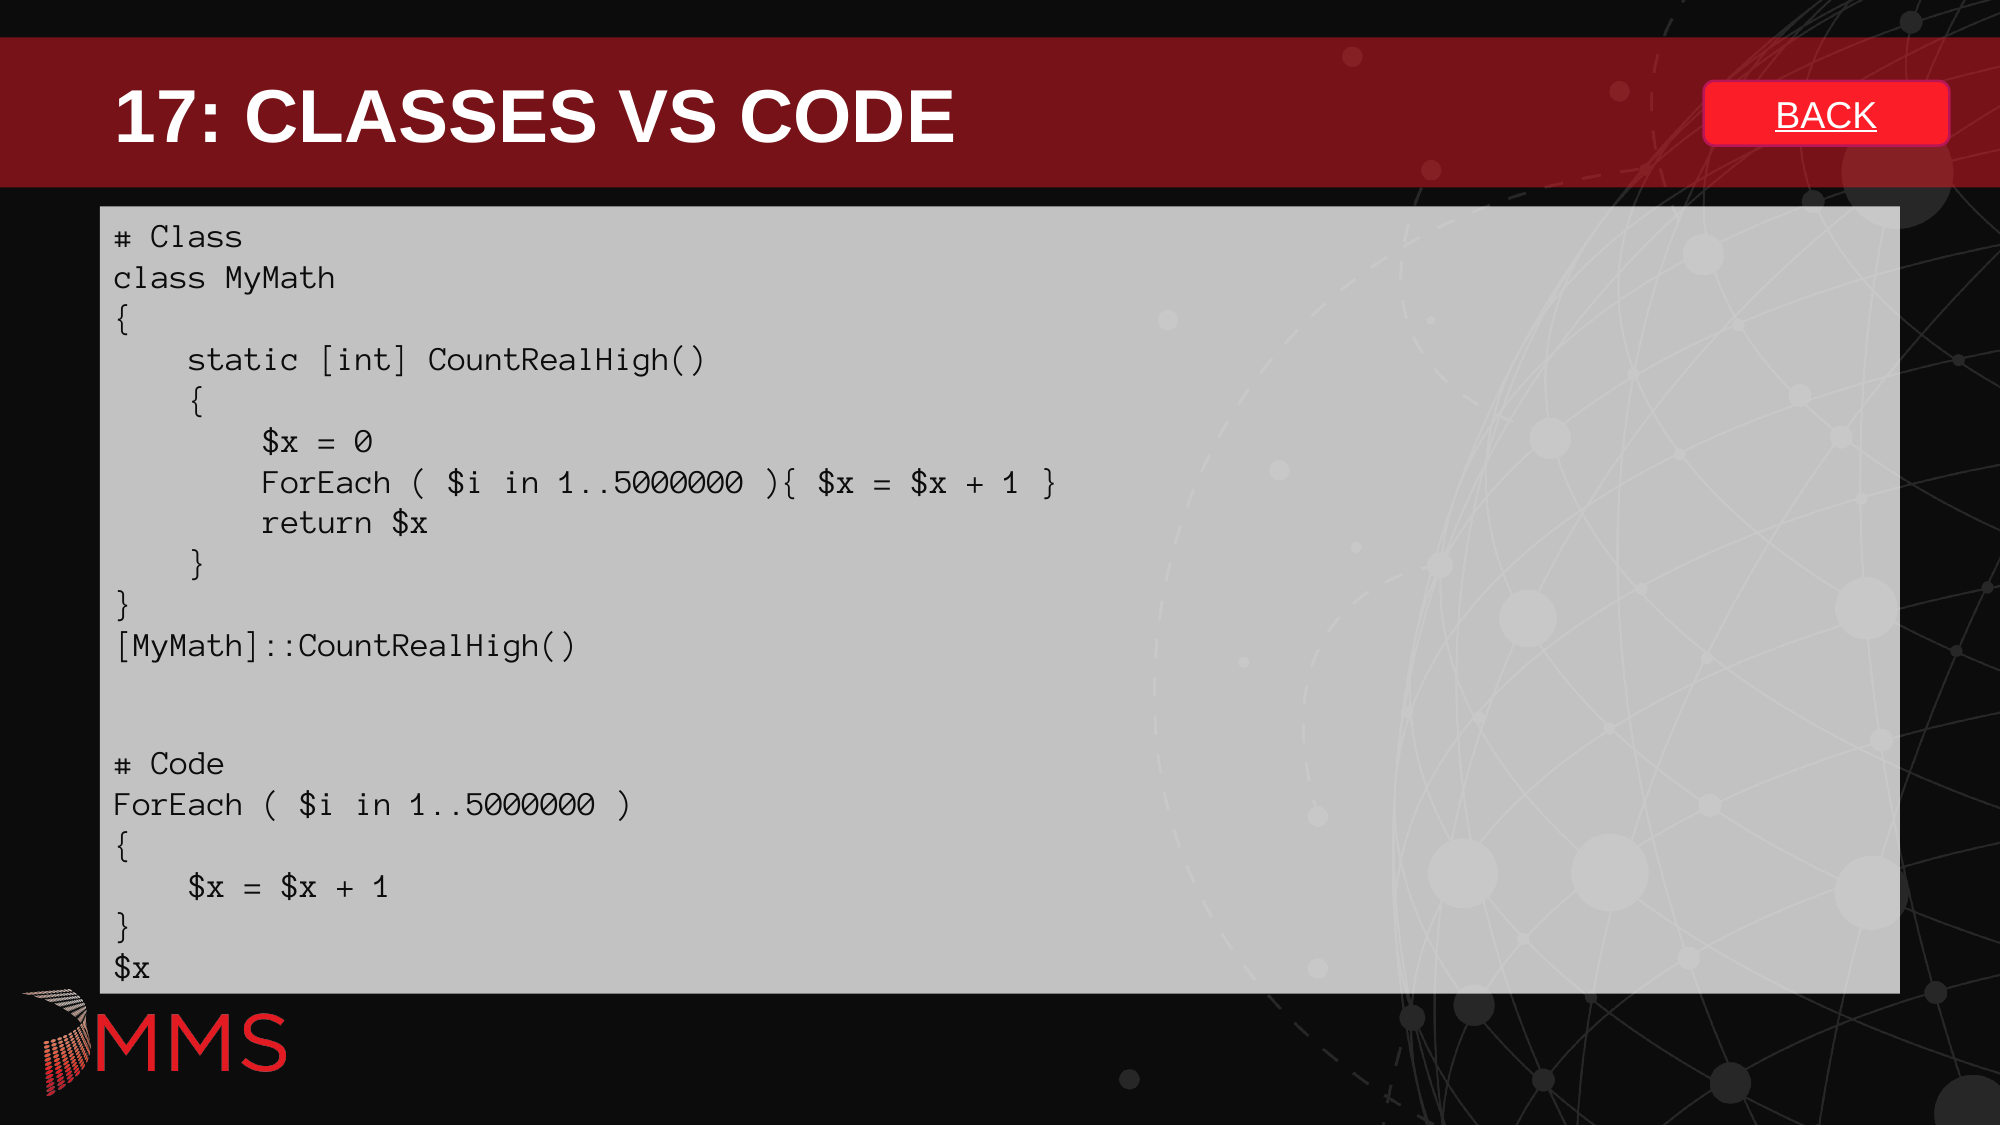

# 17: Classes vs code
BACK
# Class class MyMath { static [int] CountRealHigh() { $x = 0 ForEach ( $i in 1..5000000 ){ $x = $x + 1 } return $x } } [MyMath]::CountRealHigh()

# Code ForEach ( $i in 1..5000000 ) { $x = $x + 1 } $x